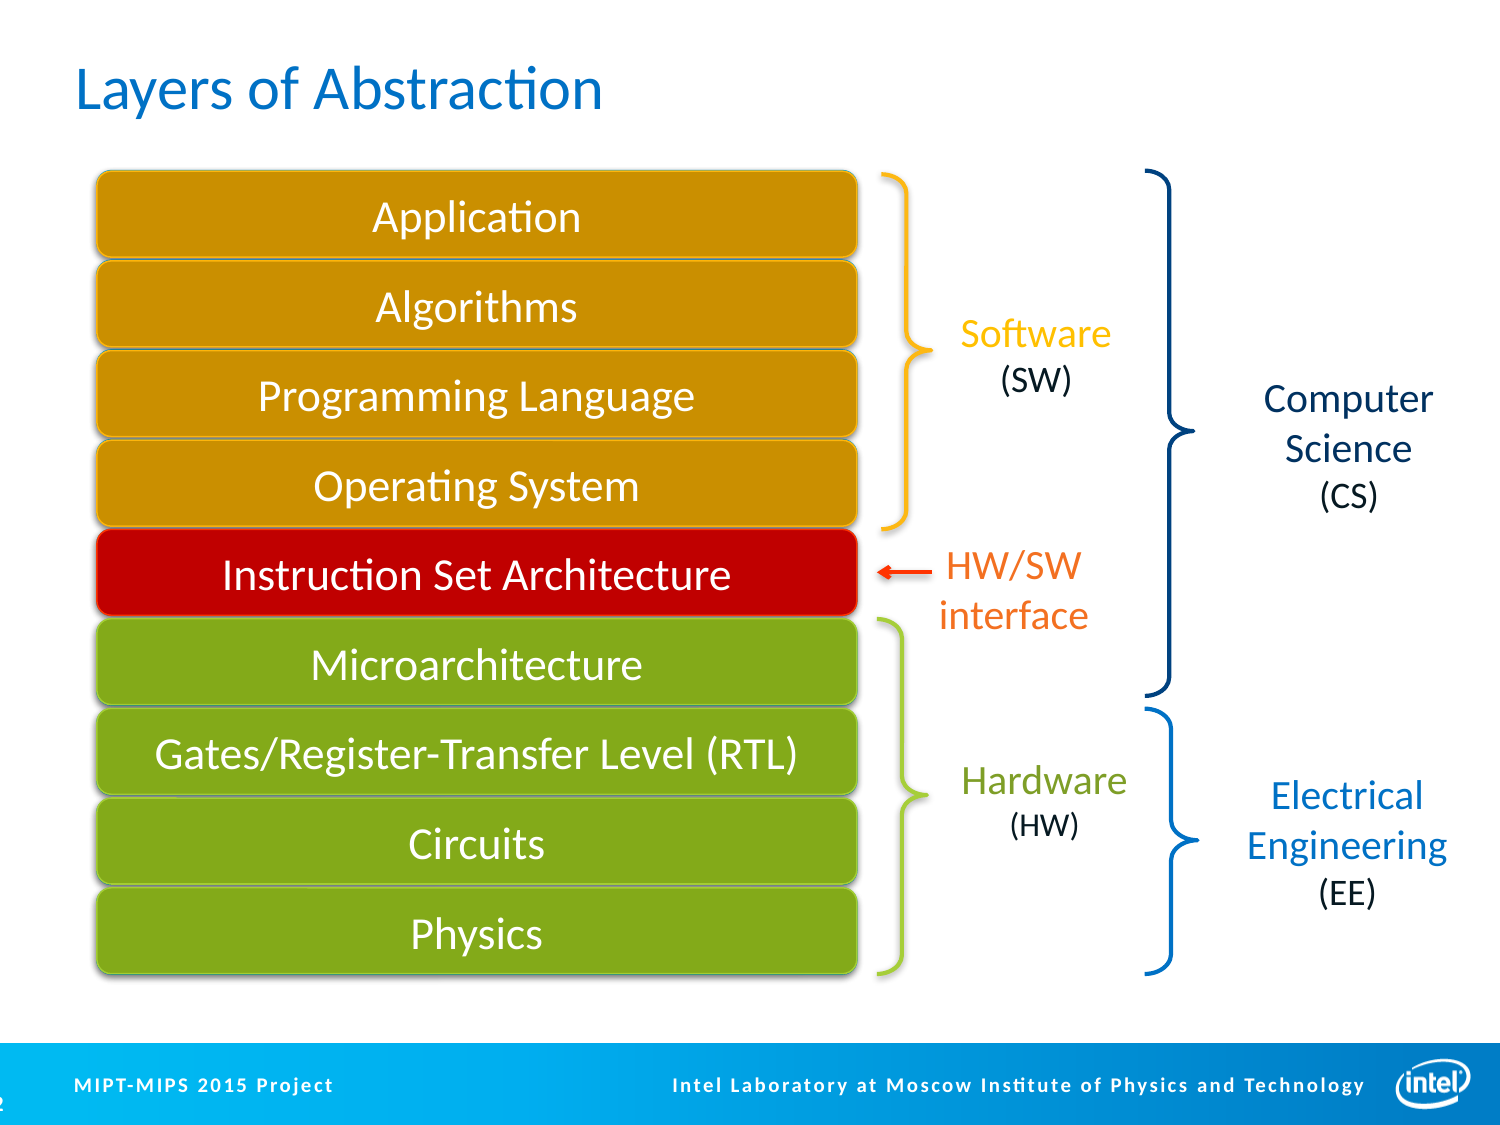

# Layers of Abstraction
Application

Application
Algorithms
Programming Language
Operating System

Algorithms
Software (SW)
Programming Language
Computer Science
(CS)
Operating System
Instruction Set Architecture
Instruction Set Architecture
HW/SW interface
Microarchitecture
Gates/Register-Transfer Level (RTL)
Circuits
Physics
Microarchitecture

Gates/Register-Transfer Level (RTL)
Hardware (HW)
Electrical Engineering
(EE)
Circuits
Physics